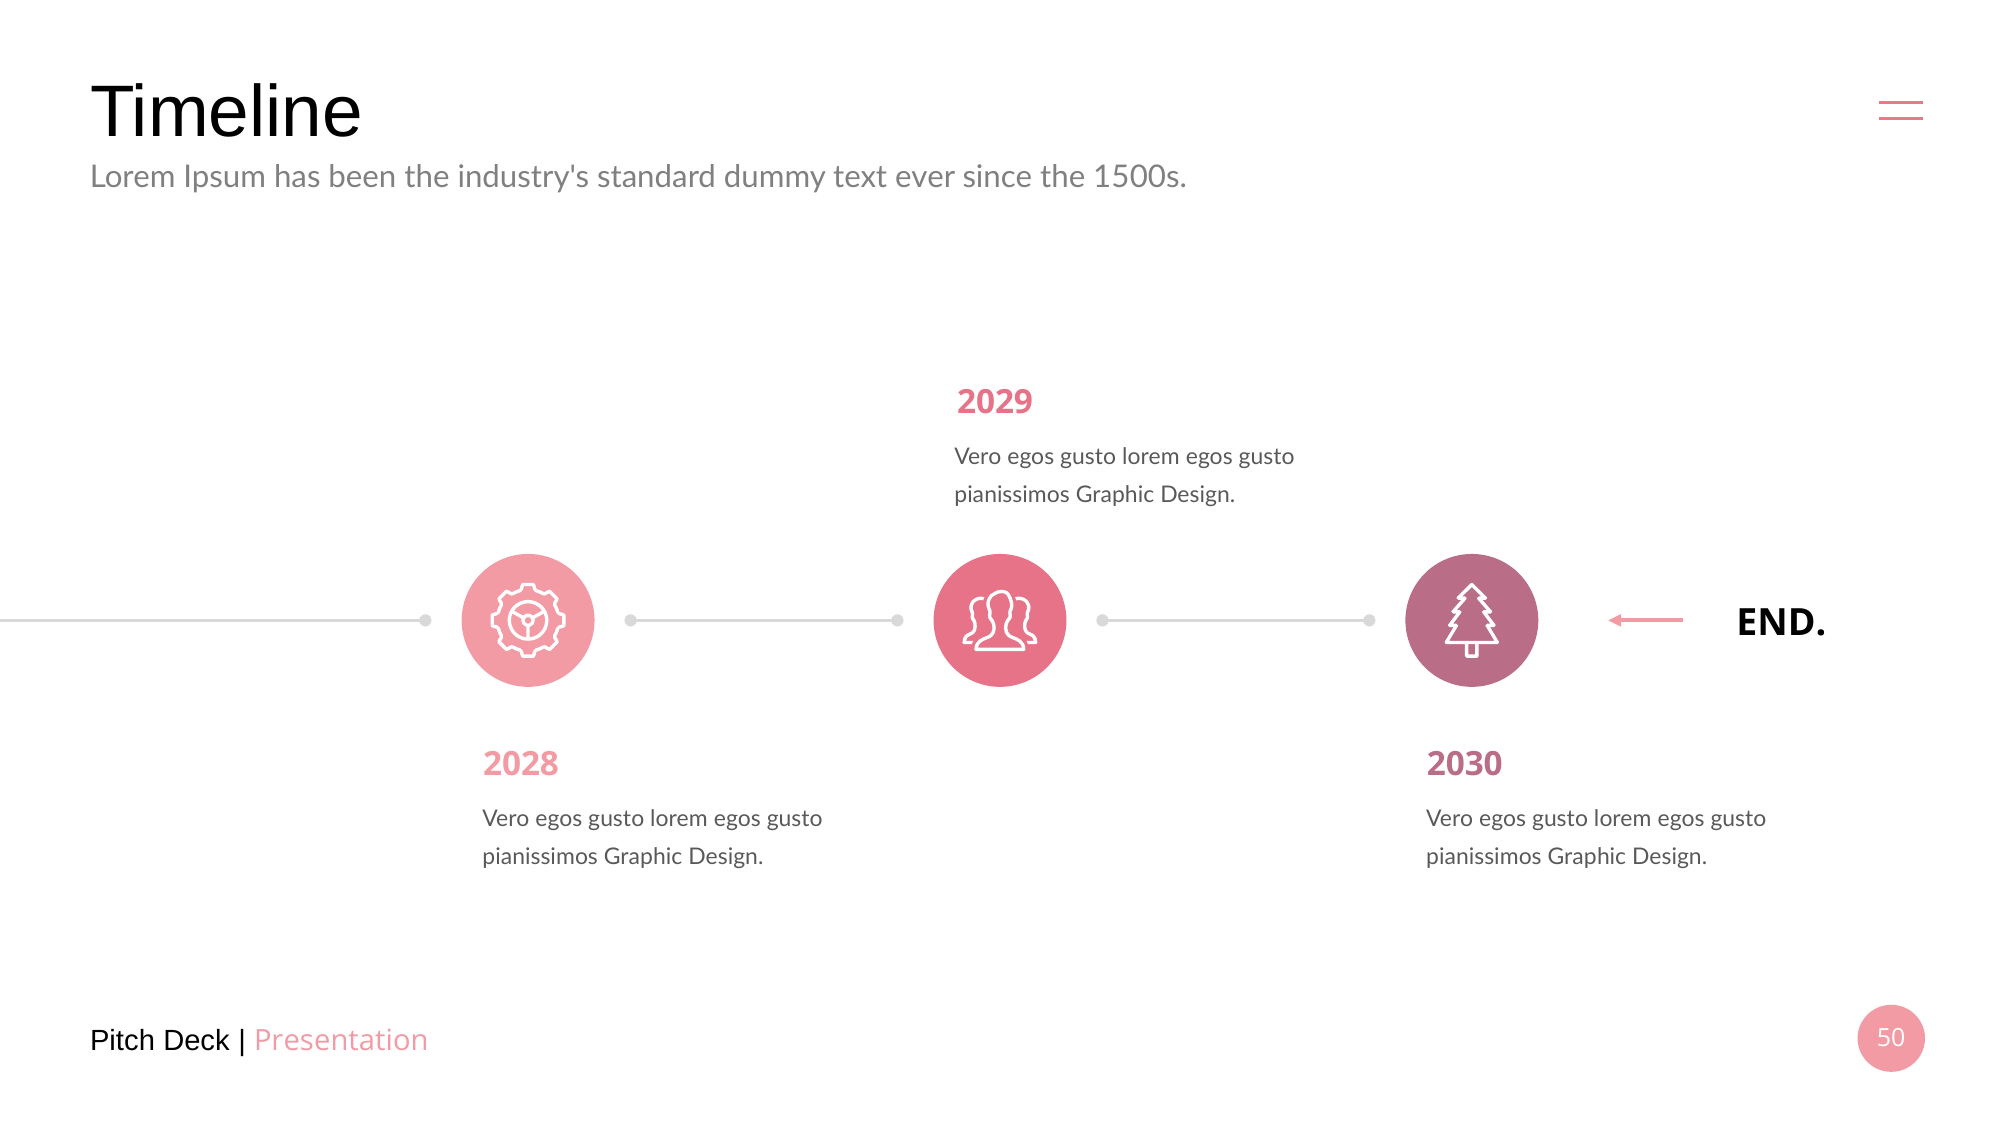

# Timeline
Lorem Ipsum has been the industry's standard dummy text ever since the 1500s.
2029
Vero egos gusto lorem egos gusto pianissimos Graphic Design.

END.
2028
2030
Vero egos gusto lorem egos gusto pianissimos Graphic Design.
Vero egos gusto lorem egos gusto pianissimos Graphic Design.
Pitch Deck | Presentation
50